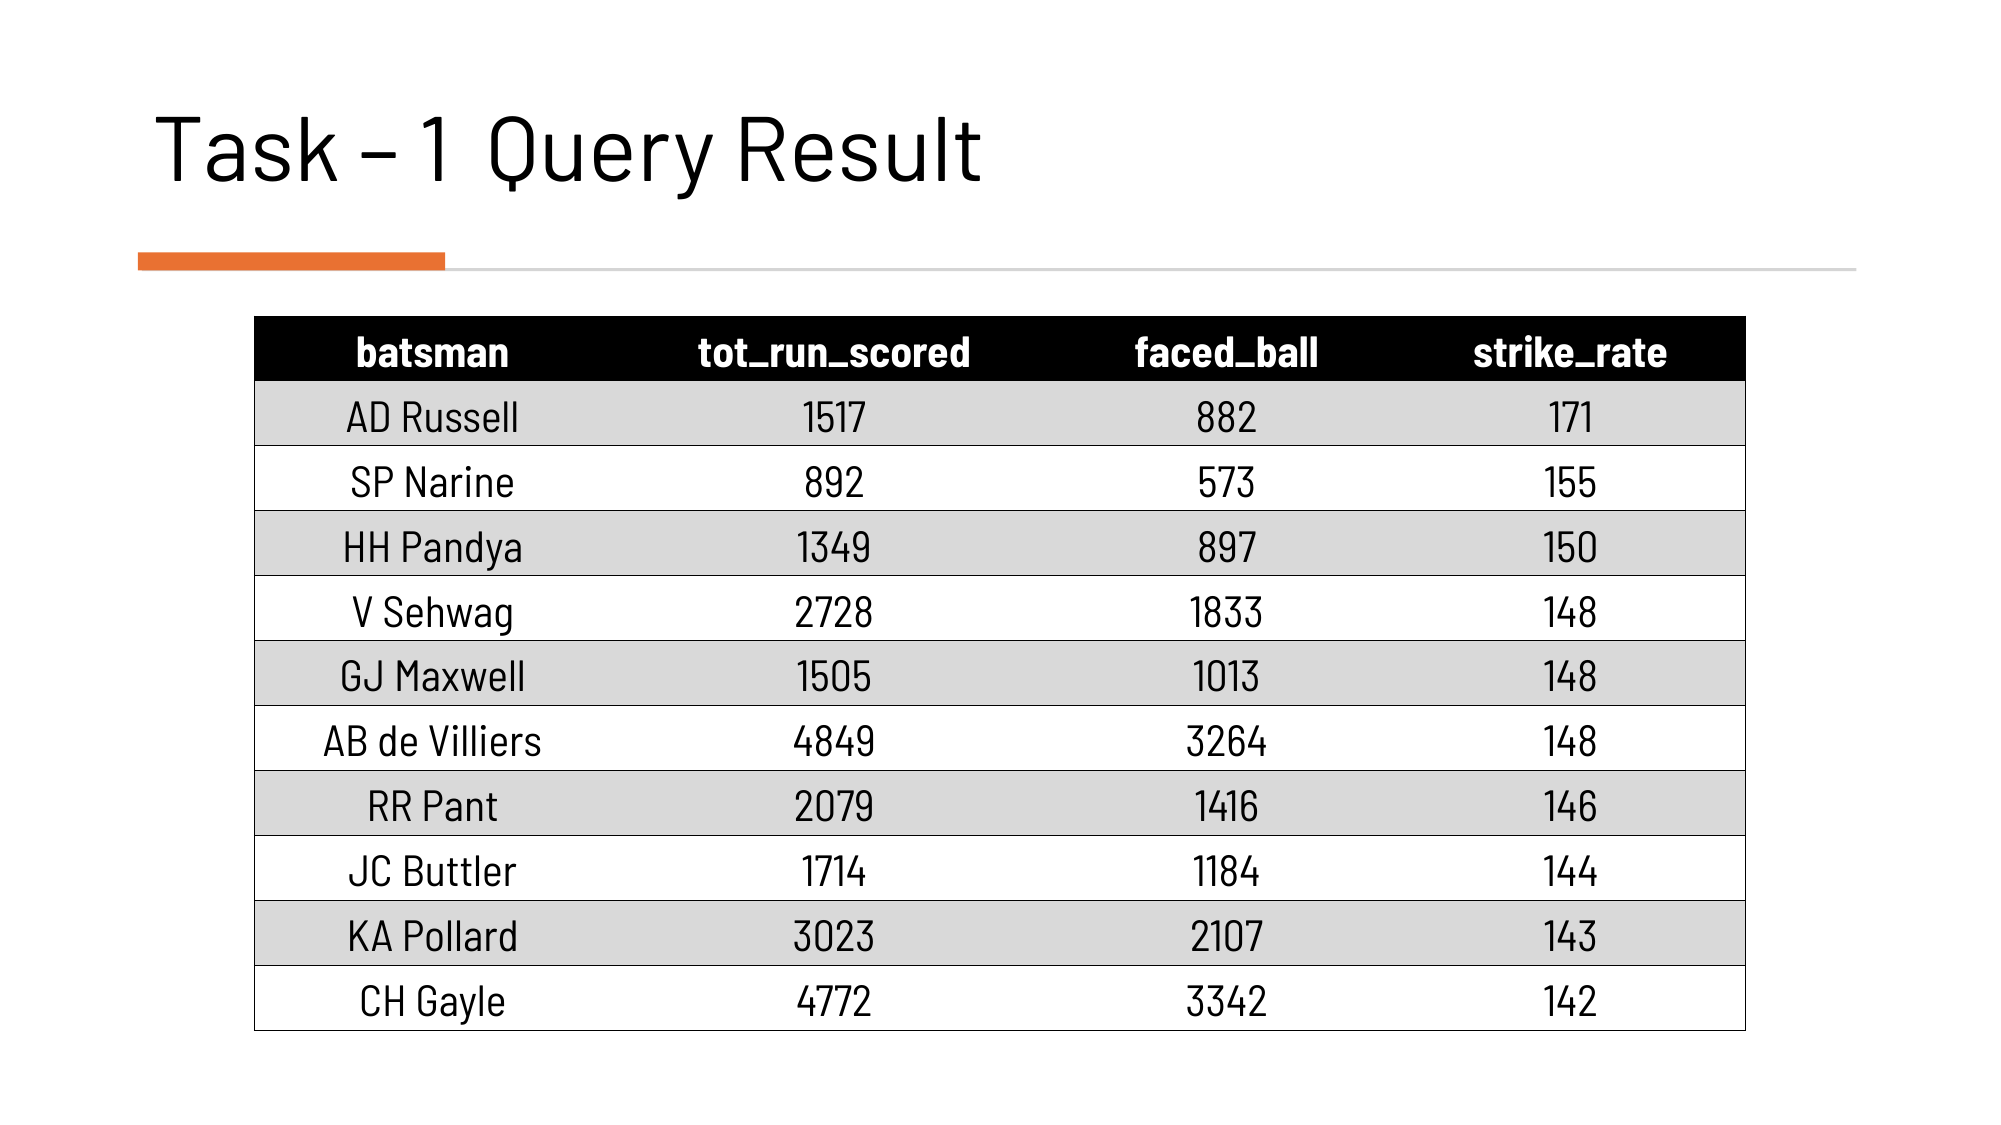

# Task – 1  Query Result

| batsman | tot\_run\_scored | faced\_ball | strike\_rate |
| --- | --- | --- | --- |
| AD Russell | 1517 | 882 | 171 |
| SP Narine | 892 | 573 | 155 |
| HH Pandya | 1349 | 897 | 150 |
| V Sehwag | 2728 | 1833 | 148 |
| GJ Maxwell | 1505 | 1013 | 148 |
| AB de Villiers | 4849 | 3264 | 148 |
| RR Pant | 2079 | 1416 | 146 |
| JC Buttler | 1714 | 1184 | 144 |
| KA Pollard | 3023 | 2107 | 143 |
| CH Gayle | 4772 | 3342 | 142 |